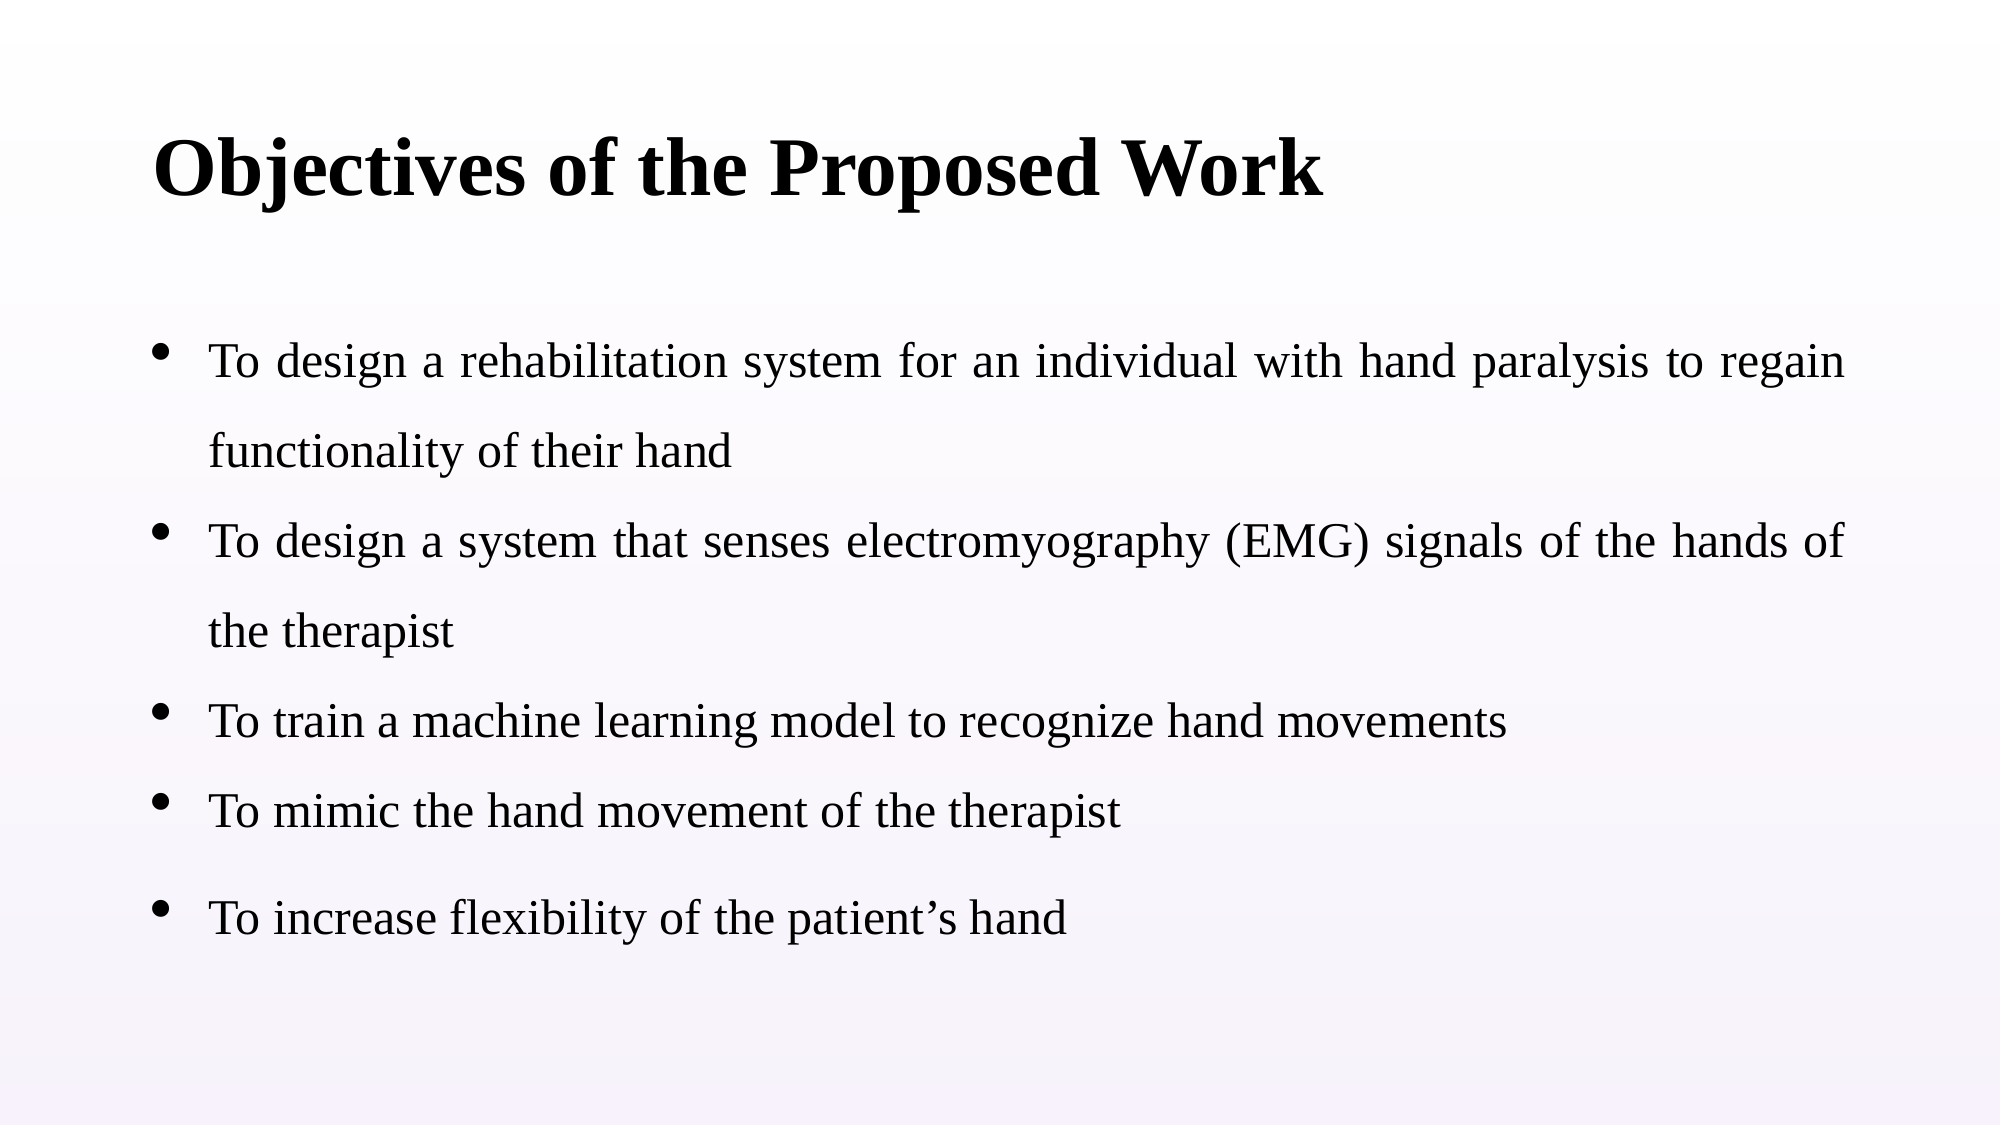

# Objectives of the Proposed Work
To design a rehabilitation system for an individual with hand paralysis to regain functionality of their hand
To design a system that senses electromyography (EMG) signals of the hands of the therapist
To train a machine learning model to recognize hand movements
To mimic the hand movement of the therapist
To increase flexibility of the patient’s hand